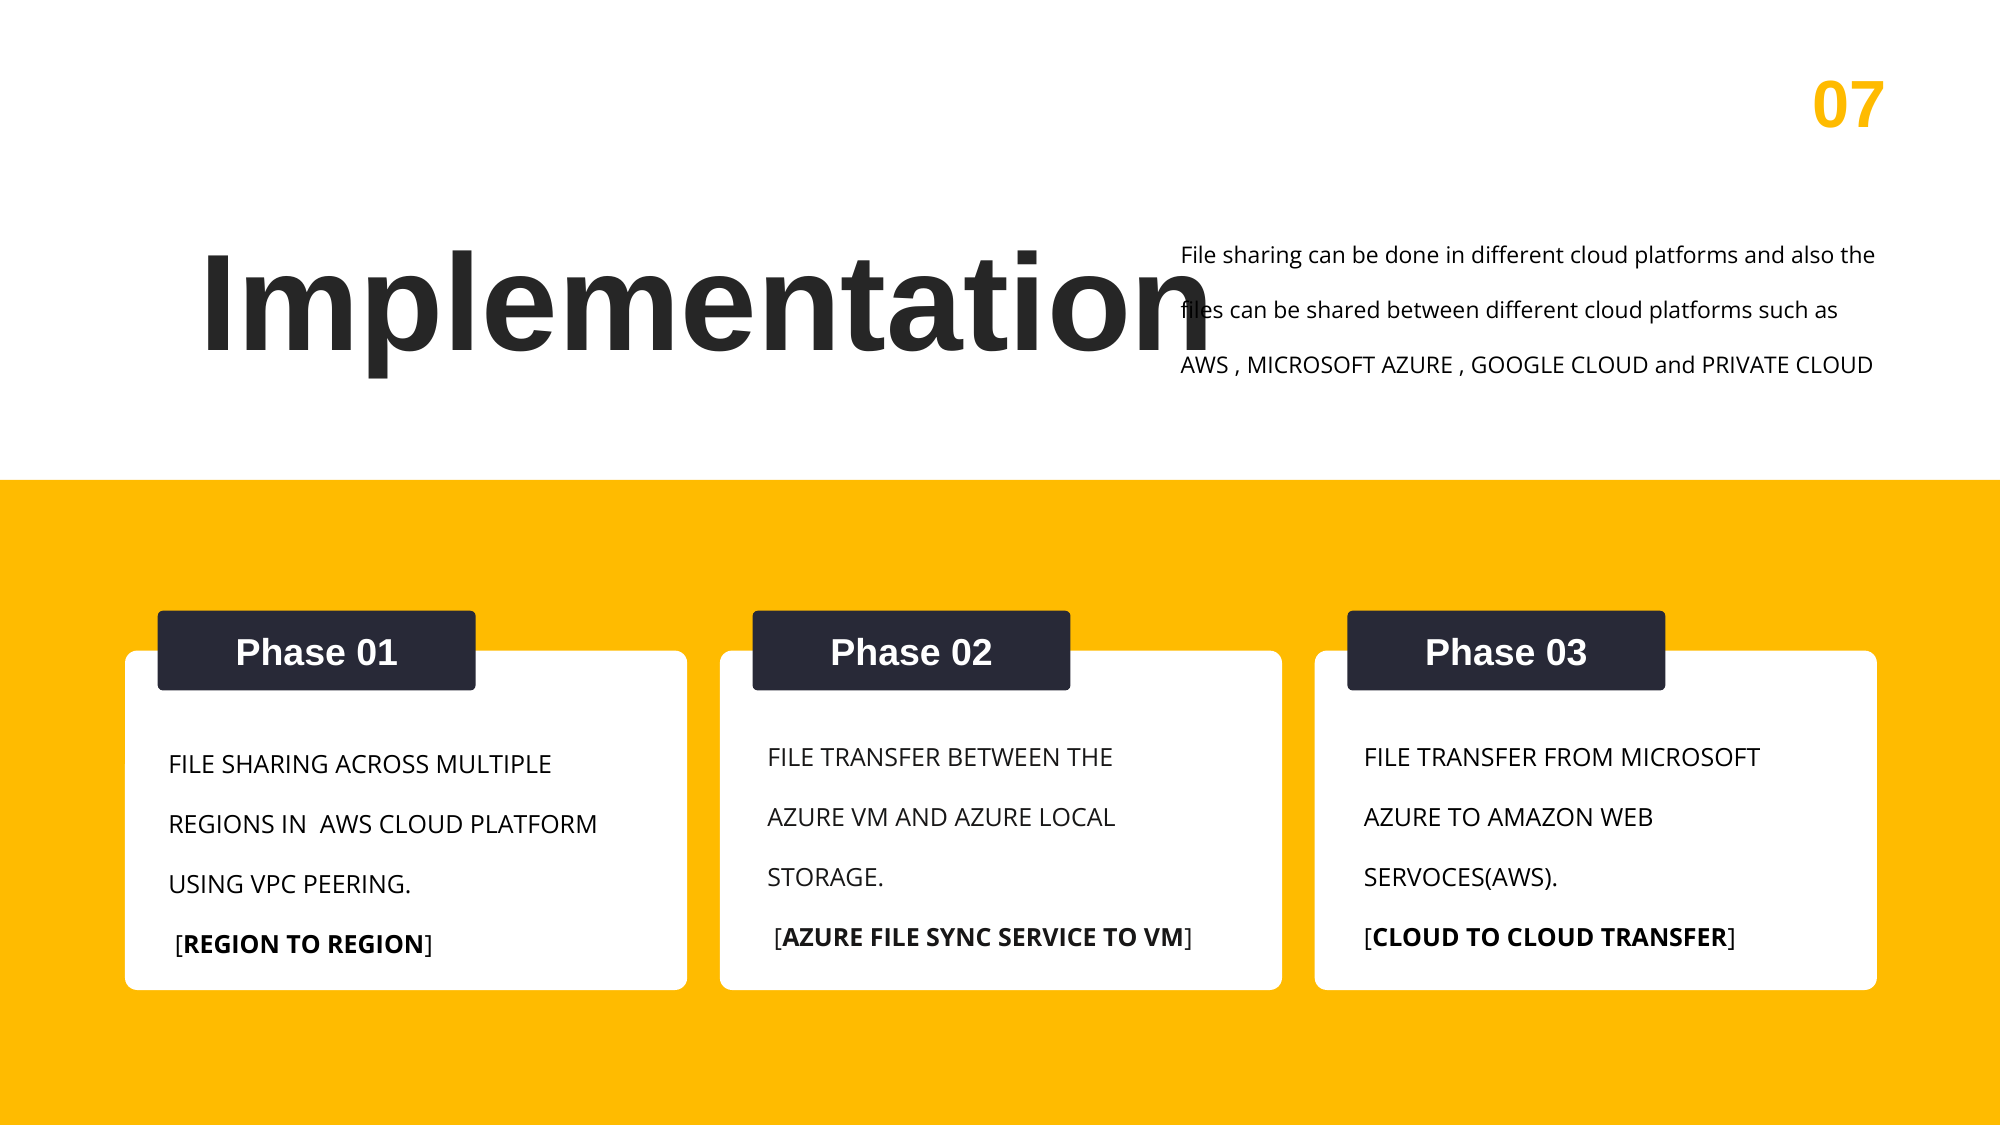

07
Implementation
File sharing can be done in different cloud platforms and also the files can be shared between different cloud platforms such as AWS , MICROSOFT AZURE , GOOGLE CLOUD and PRIVATE CLOUD

Phase 01
Phase 02
Phase 03

FILE TRANSFER BETWEEN THE AZURE VM AND AZURE LOCAL STORAGE.
 [AZURE FILE SYNC SERVICE TO VM]
FILE TRANSFER FROM MICROSOFT AZURE TO AMAZON WEB SERVOCES(AWS).
[CLOUD TO CLOUD TRANSFER]
FILE SHARING ACROSS MULTIPLE REGIONS IN  AWS CLOUD PLATFORM USING VPC PEERING.
 [REGION TO REGION]